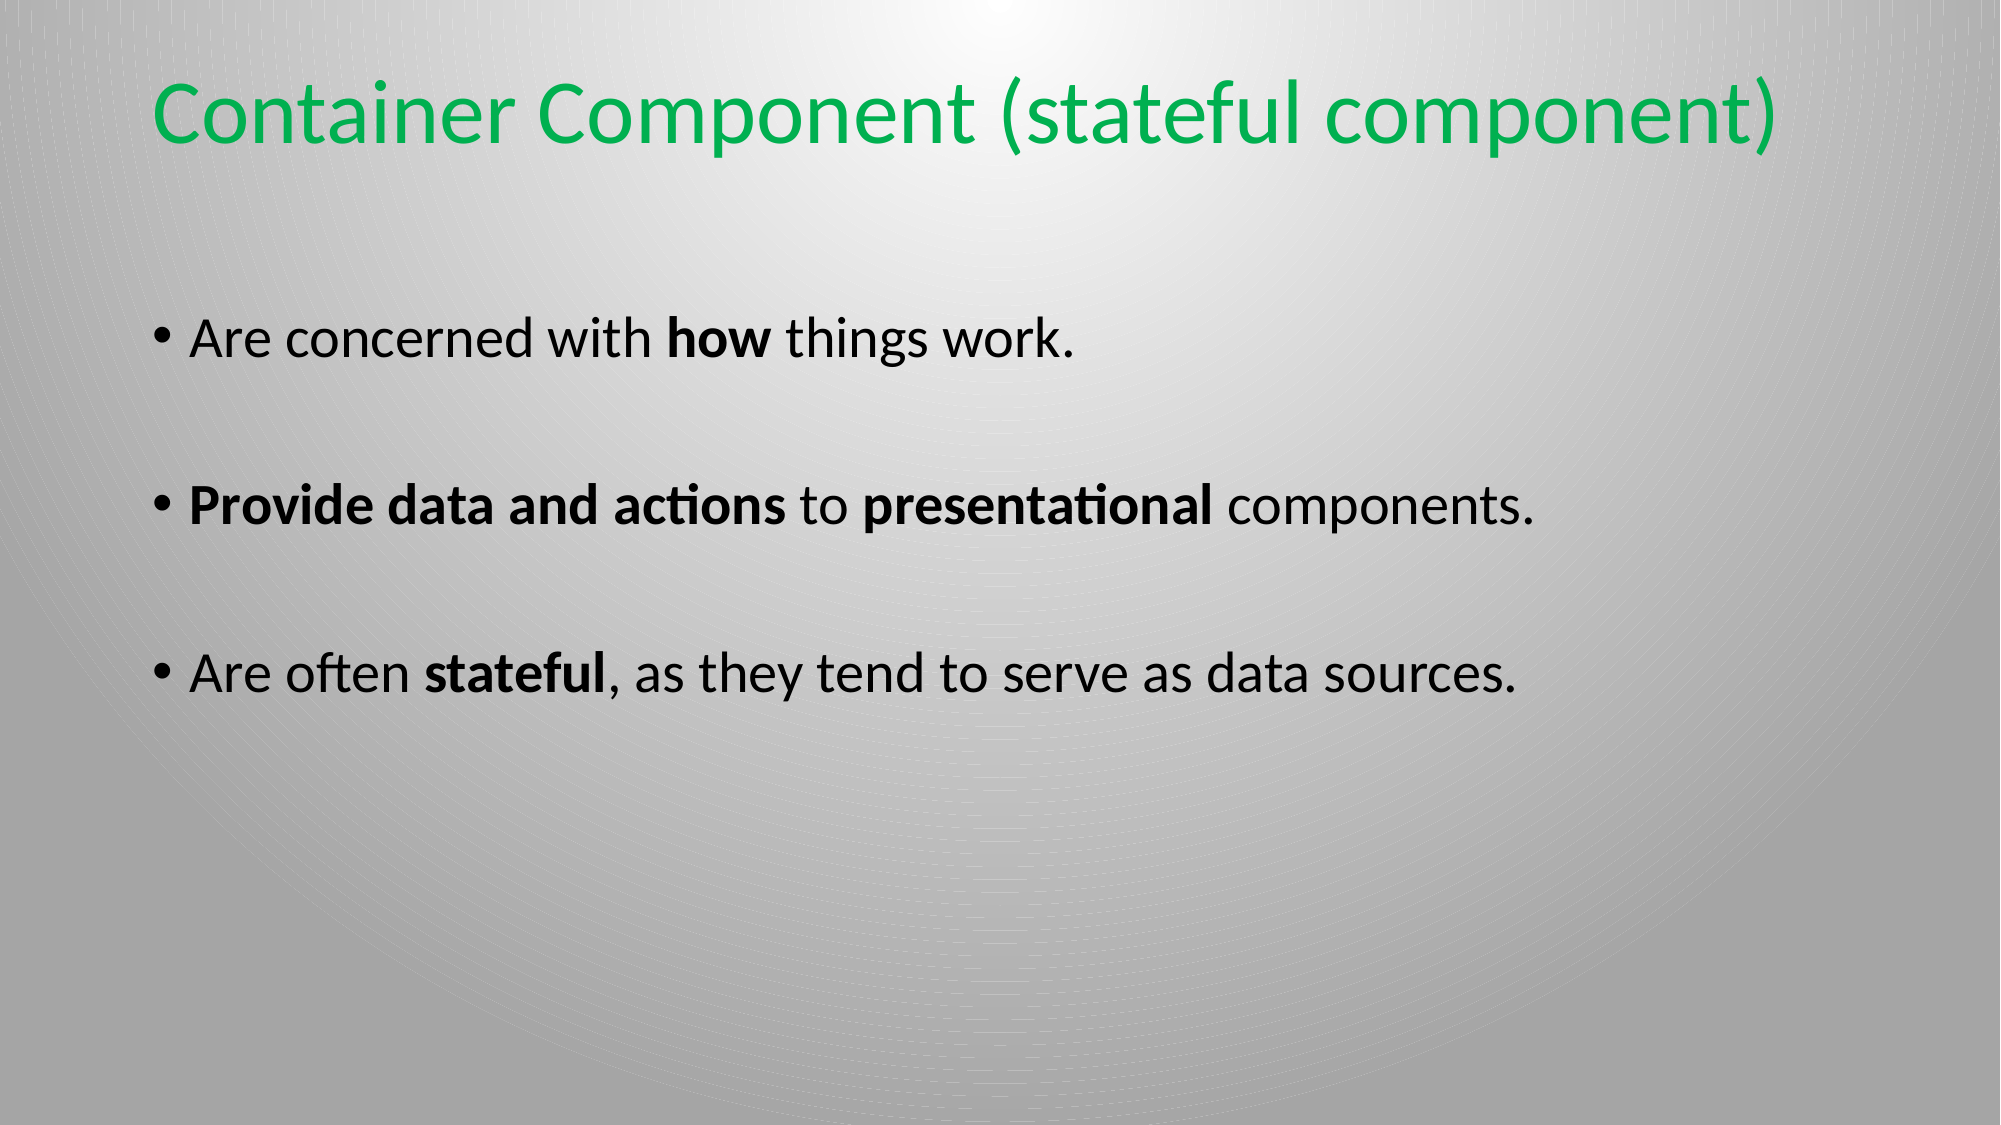

# Container Component (stateful component)
Are concerned with how things work.

Provide data and actions to presentational components.

Are often stateful, as they tend to serve as data sources.